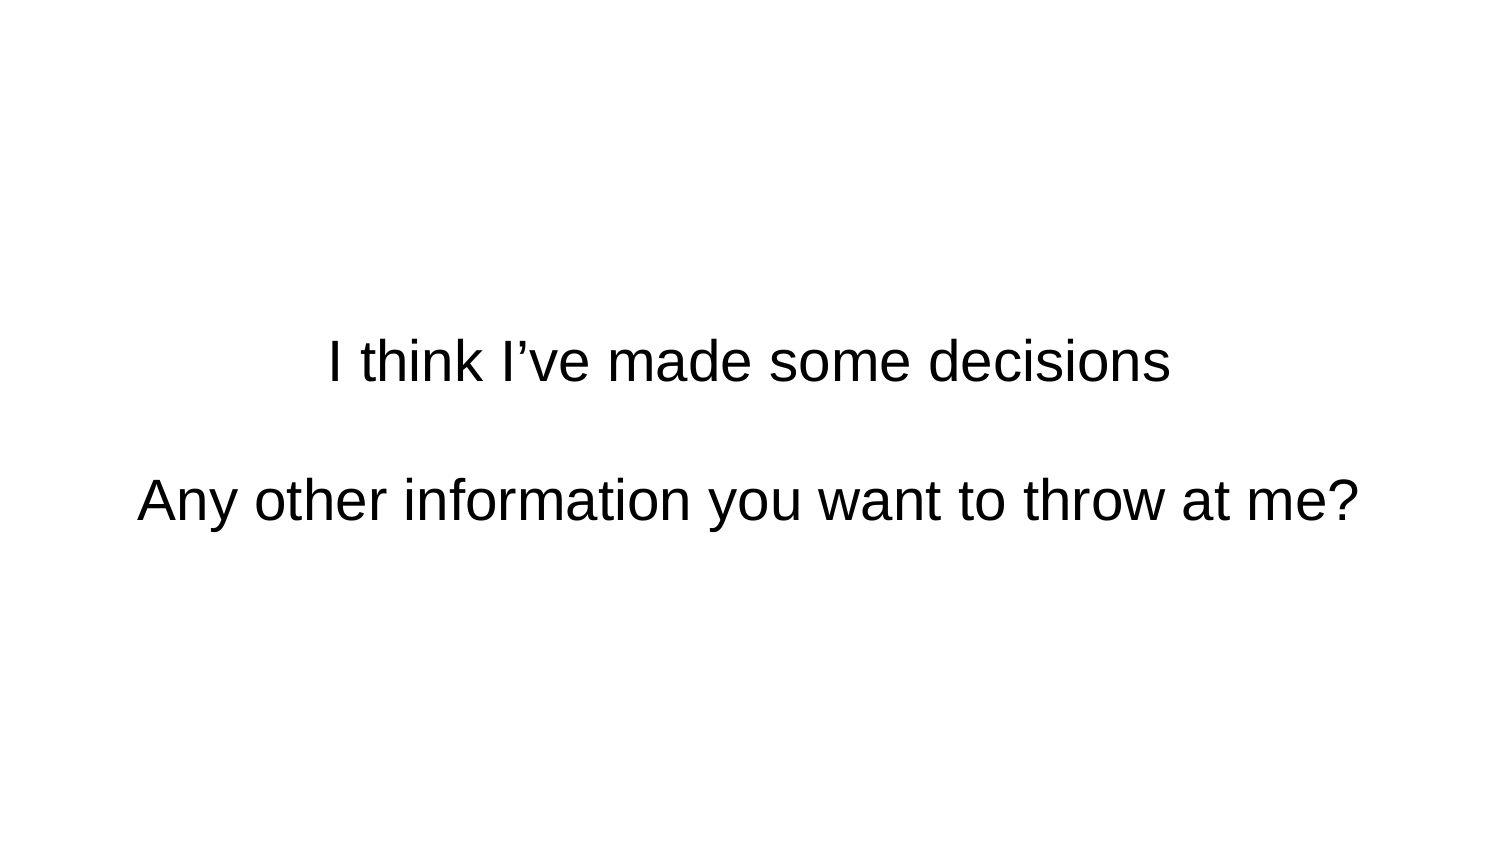

# I think I’ve made some decisions Any other information you want to throw at me?